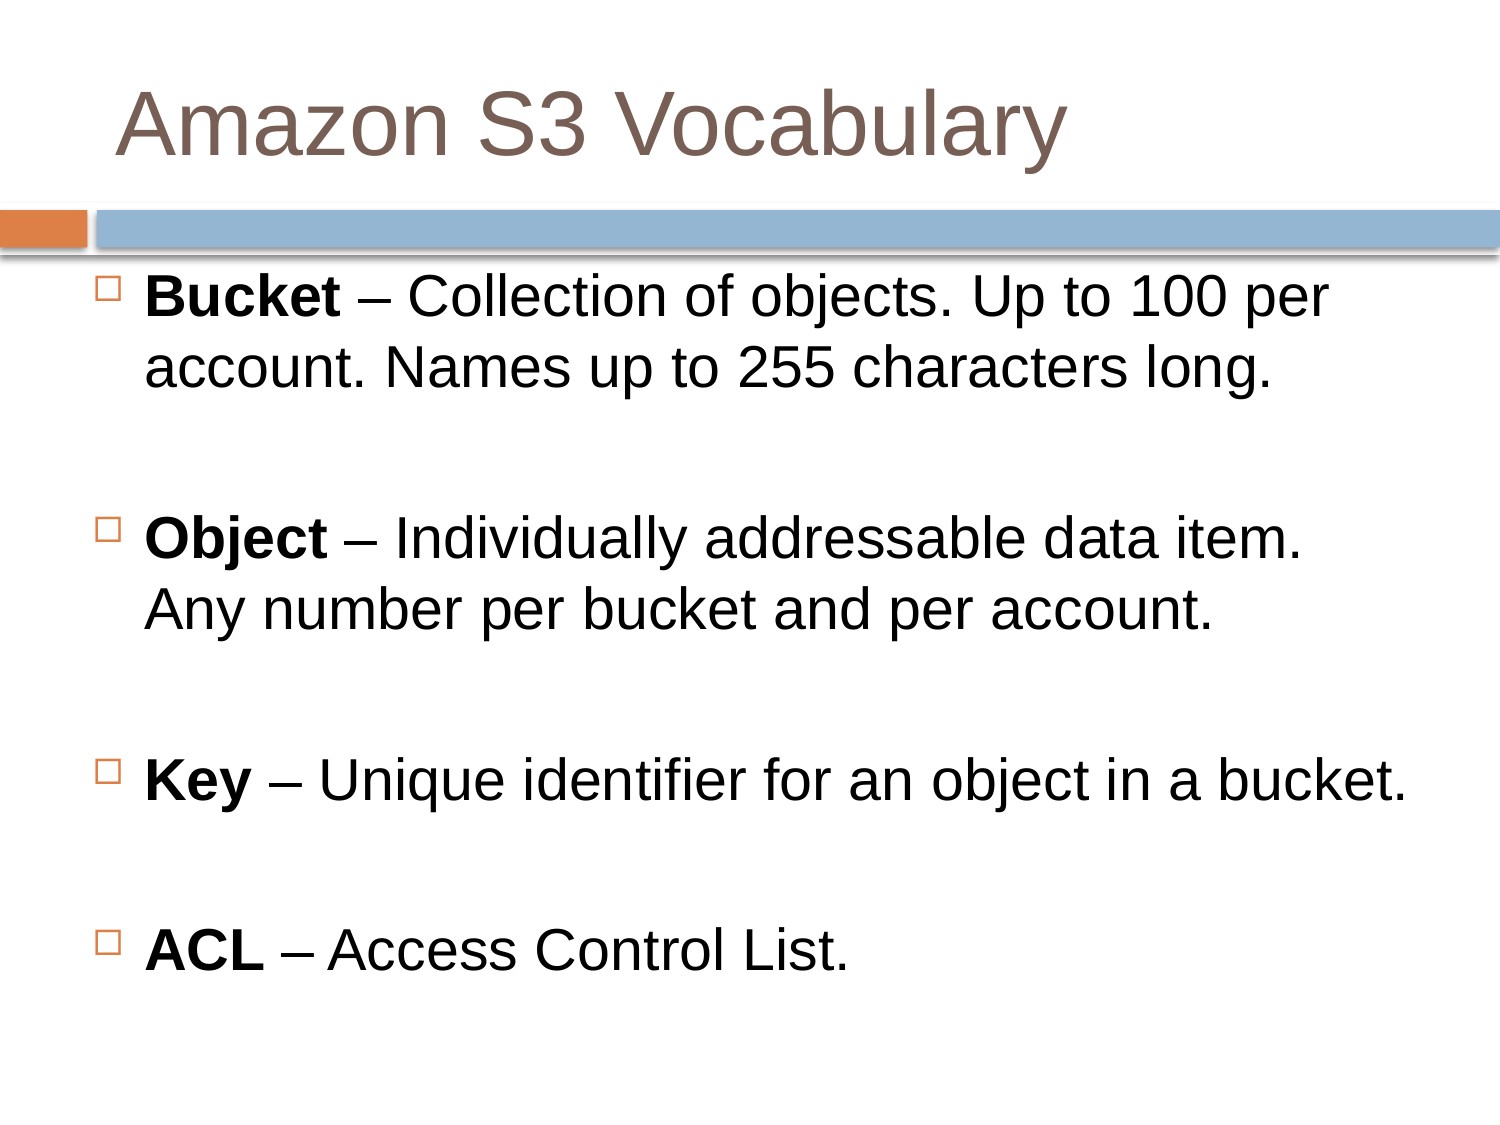

# Amazon S3 Vocabulary
Bucket – Collection of objects. Up to 100 per account. Names up to 255 characters long.

Object – Individually addressable data item. Any number per bucket and per account.

Key – Unique identifier for an object in a bucket.

ACL – Access Control List.